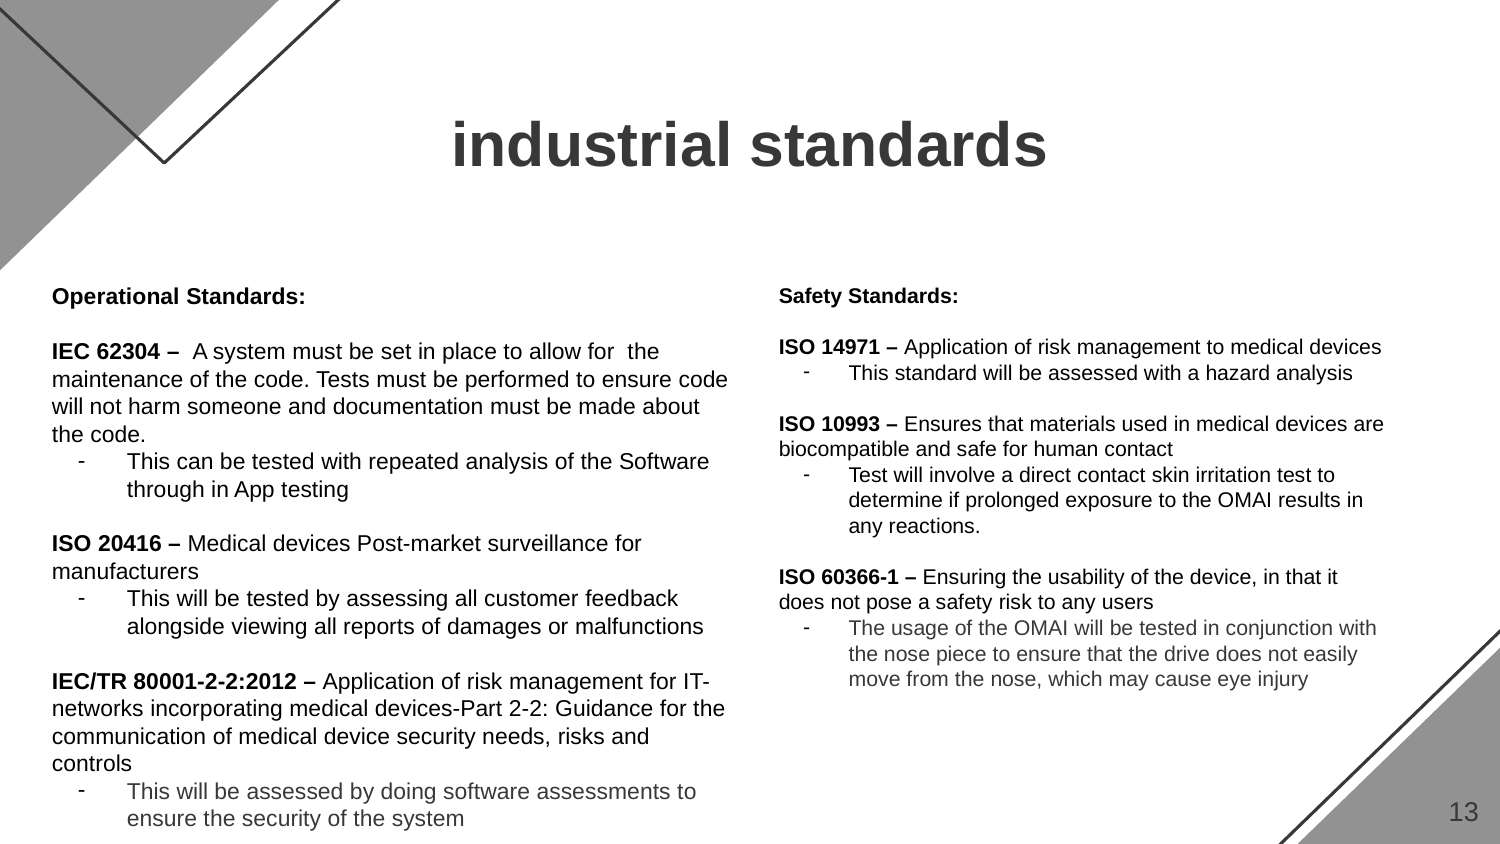

# industrial standards
Operational Standards:

IEC 62304 –  A system must be set in place to allow for  the maintenance of the code. Tests must be performed to ensure code will not harm someone and documentation must be made about the code.
This can be tested with repeated analysis of the Software through in App testing

ISO 20416 – Medical devices Post-market surveillance for manufacturers
This will be tested by assessing all customer feedback alongside viewing all reports of damages or malfunctions

IEC/TR 80001-2-2:2012 – Application of risk management for IT-networks incorporating medical devices-Part 2-2: Guidance for the communication of medical device security needs, risks and controls
This will be assessed by doing software assessments to ensure the security of the system
Safety Standards:

ISO 14971 – Application of risk management to medical devices
This standard will be assessed with a hazard analysis

ISO 10993 – Ensures that materials used in medical devices are biocompatible and safe for human contact
Test will involve a direct contact skin irritation test to determine if prolonged exposure to the OMAI results in any reactions.

ISO 60366-1 – Ensuring the usability of the device, in that it does not pose a safety risk to any users
The usage of the OMAI will be tested in conjunction with the nose piece to ensure that the drive does not easily move from the nose, which may cause eye injury
13